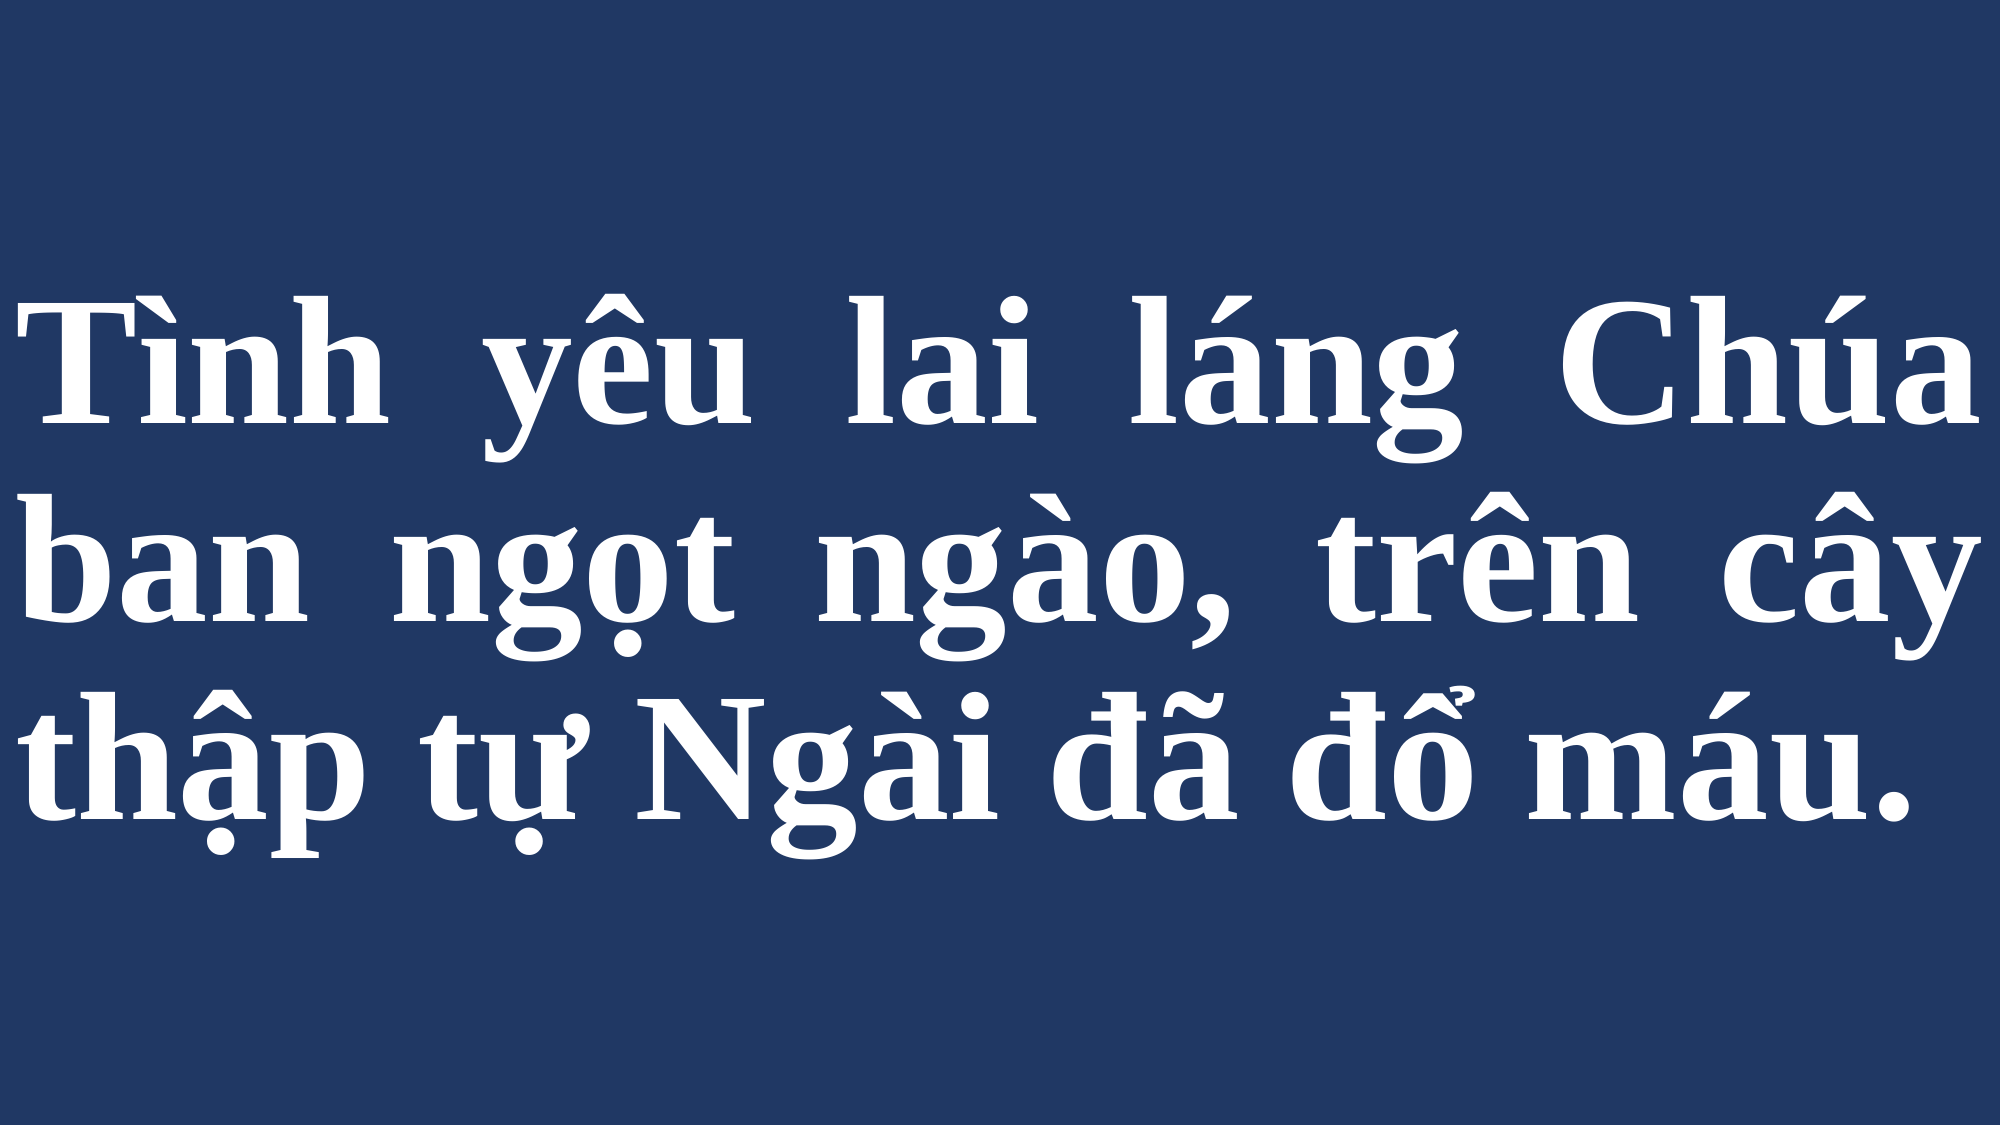

# Tình yêu lai láng Chúa ban ngọt ngào, trên cây thập tự Ngài đã đổ máu.